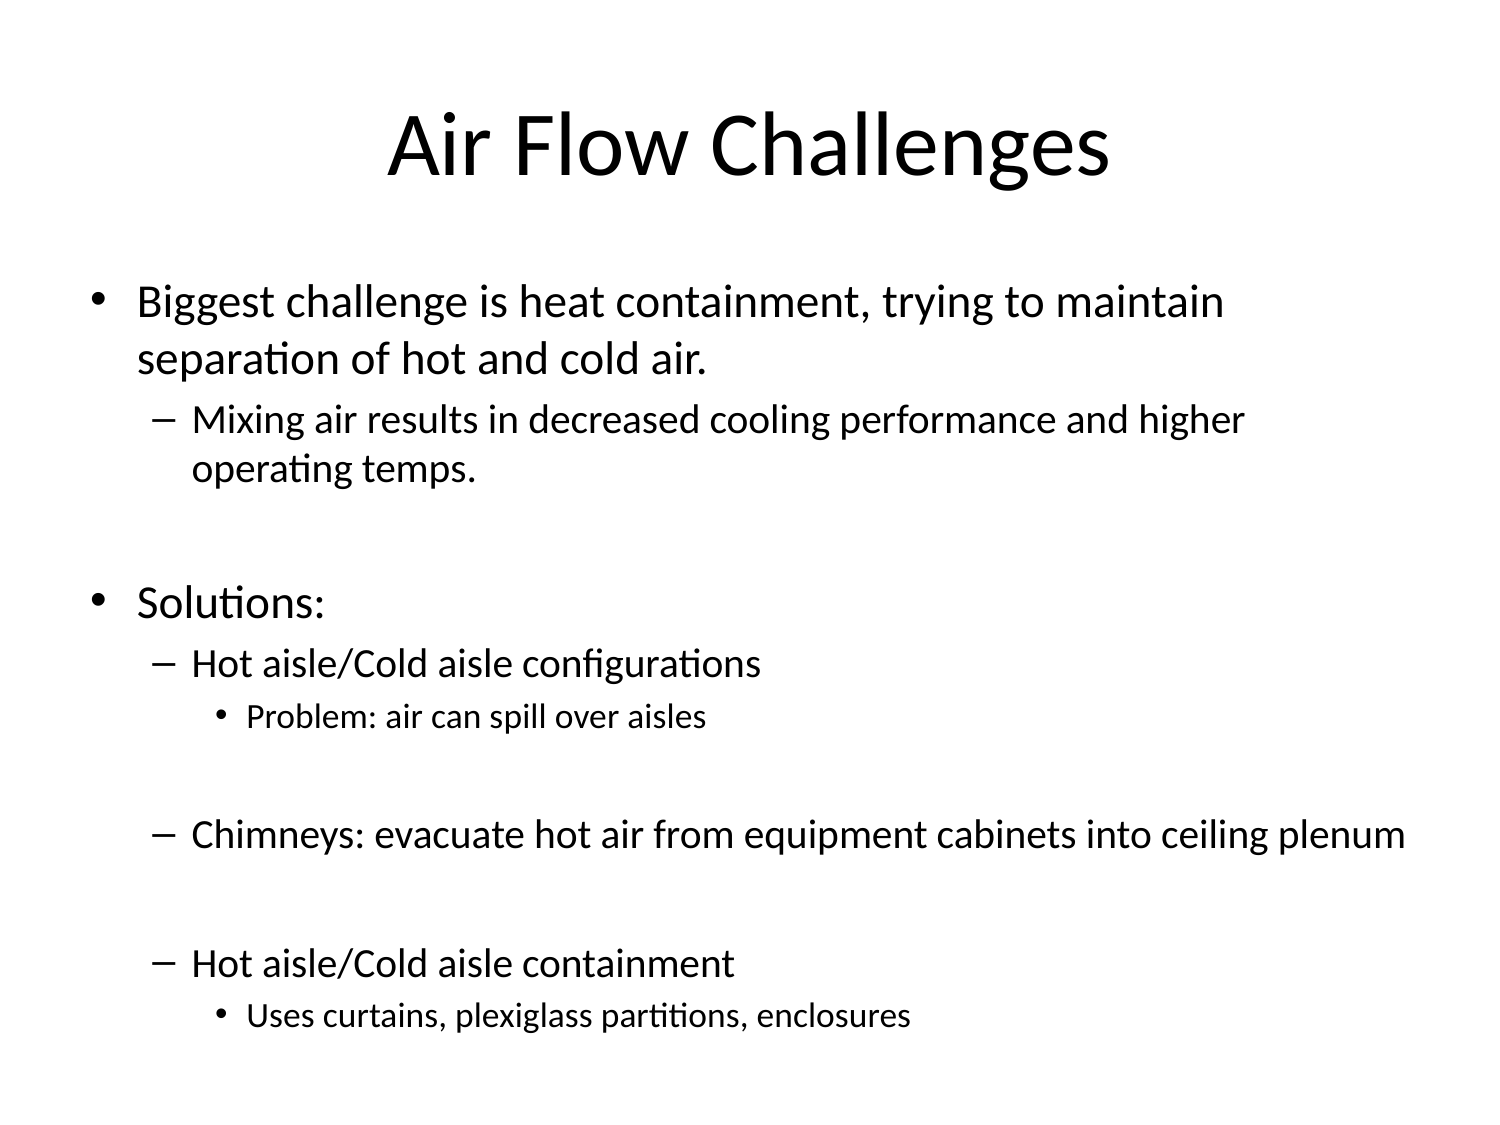

# Air Flow Challenges
Biggest challenge is heat containment, trying to maintain separation of hot and cold air.
Mixing air results in decreased cooling performance and higher operating temps.

Solutions:
Hot aisle/Cold aisle configurations
Problem: air can spill over aisles

Chimneys: evacuate hot air from equipment cabinets into ceiling plenum

Hot aisle/Cold aisle containment
Uses curtains, plexiglass partitions, enclosures